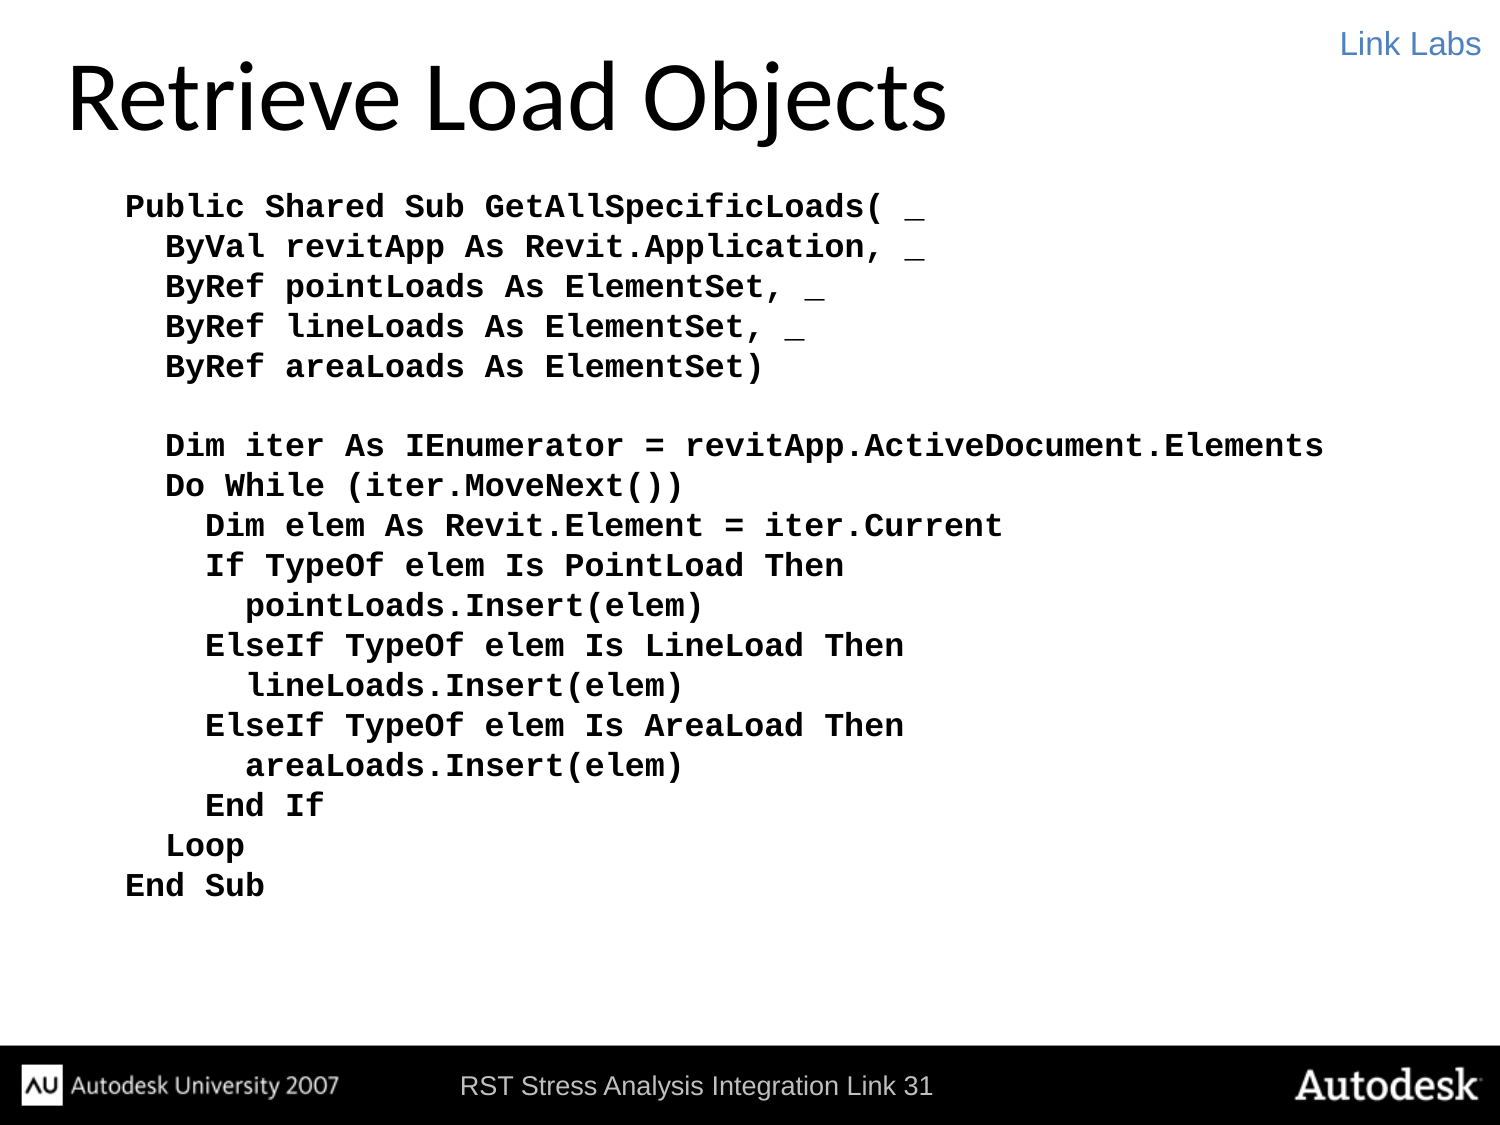

Link Labs
# Retrieve Load Objects
Public Shared Sub GetAllSpecificLoads( _
  ByVal revitApp As Revit.Application, _
  ByRef pointLoads As ElementSet, _
  ByRef lineLoads As ElementSet, _
  ByRef areaLoads As ElementSet)

  Dim iter As IEnumerator = revitApp.ActiveDocument.Elements
  Do While (iter.MoveNext())
    Dim elem As Revit.Element = iter.Current
    If TypeOf elem Is PointLoad Then
      pointLoads.Insert(elem)
    ElseIf TypeOf elem Is LineLoad Then
      lineLoads.Insert(elem)
    ElseIf TypeOf elem Is AreaLoad Then
      areaLoads.Insert(elem)
    End If
  Loop
End Sub